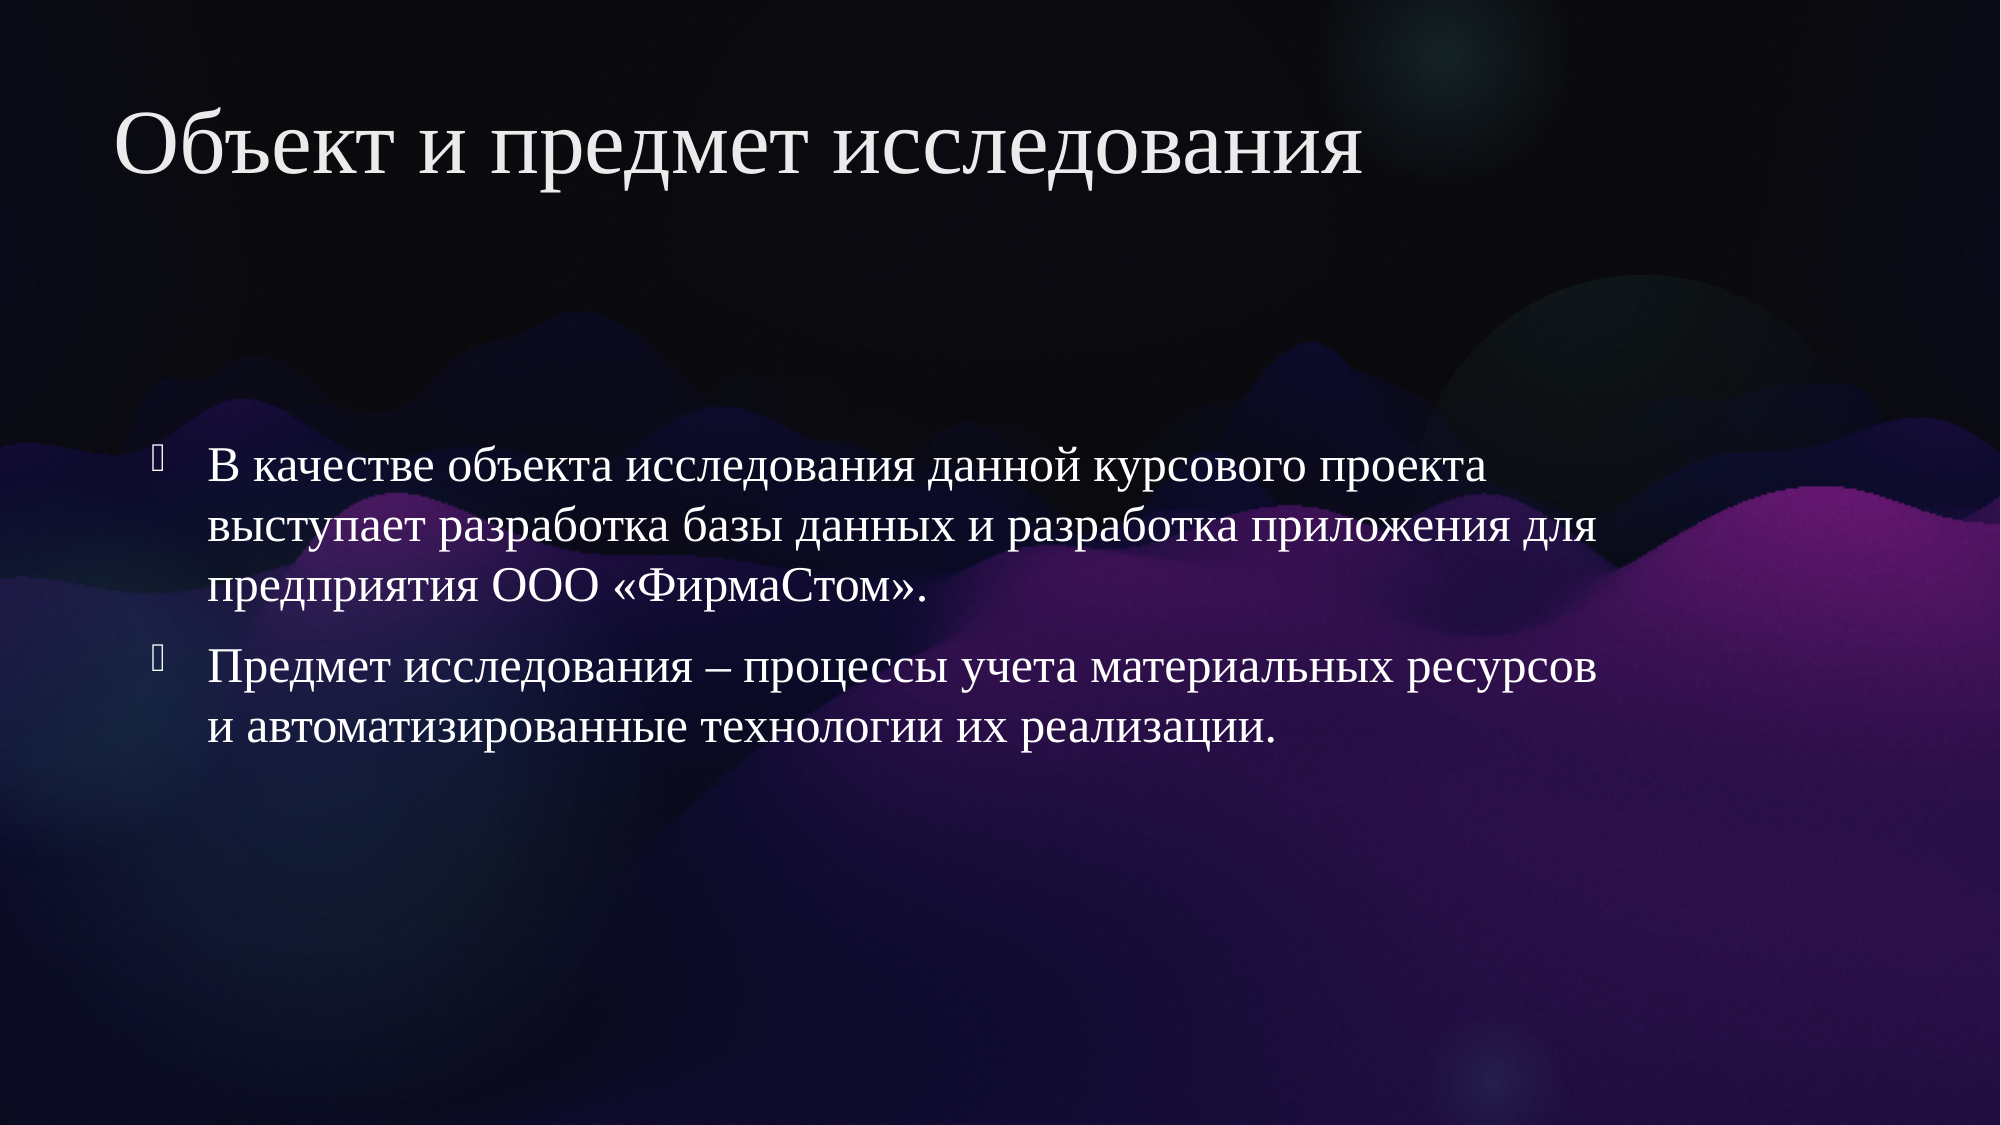

# Объект и предмет исследования
В качестве объекта исследования данной курсового проекта выступает разработка базы данных и разработка приложения для предприятия ООО «ФирмаСтом».
Предмет исследования – процессы учета материальных ресурсов и автоматизированные технологии их реализации.